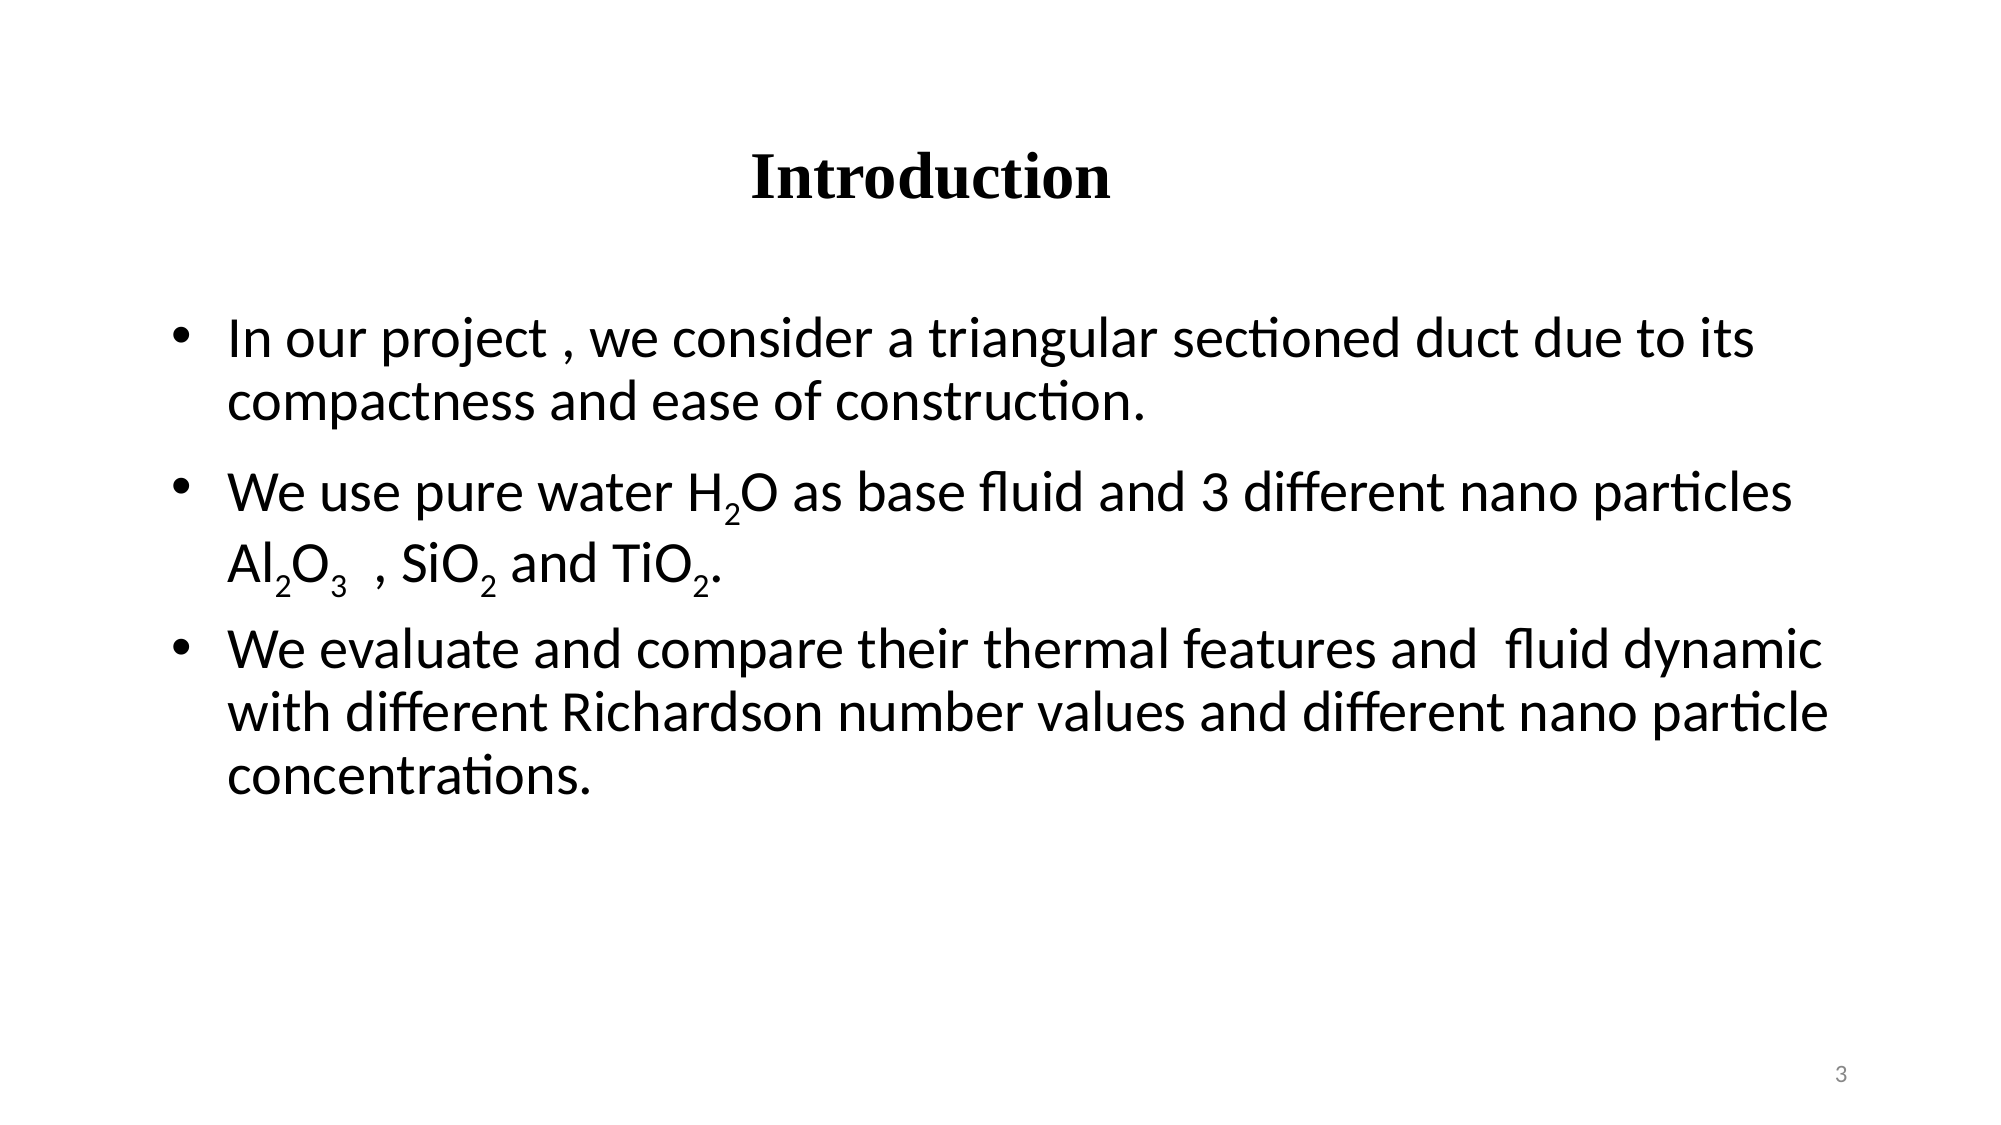

# Introduction
In our project , we consider a triangular sectioned duct due to its compactness and ease of construction.
We use pure water H2O as base fluid and 3 different nano particles Al2O3  , SiO2 and TiO2.
We evaluate and compare their thermal features and  fluid dynamic with different Richardson number values and different nano particle  concentrations.

3